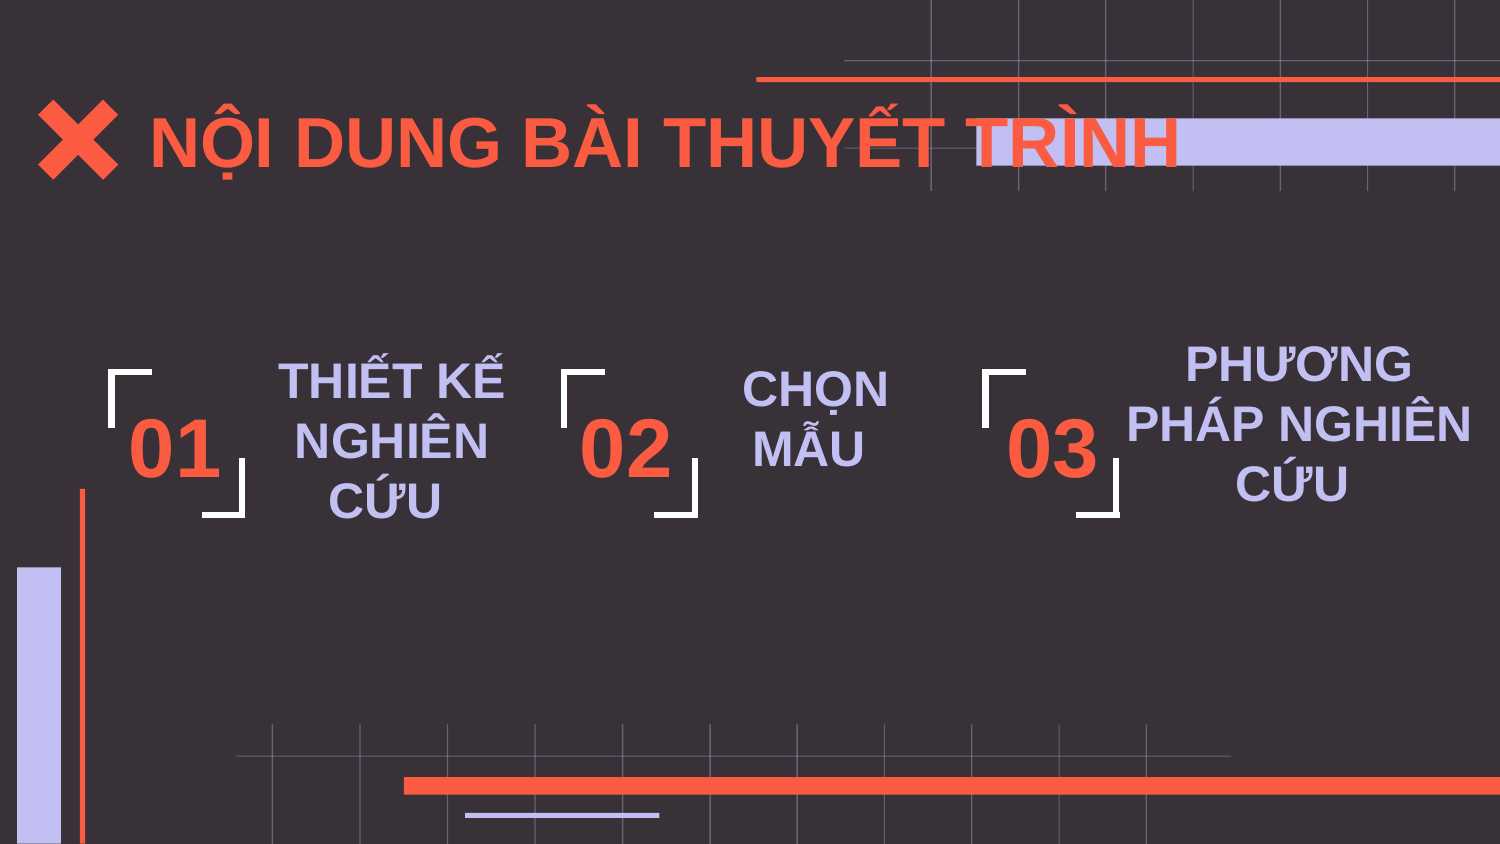

NỘI DUNG BÀI THUYẾT TRÌNH
CHỌN MẪU
PHƯƠNG PHÁP NGHIÊN CỨU
# THIẾT KẾ NGHIÊN CỨU
01
02
03